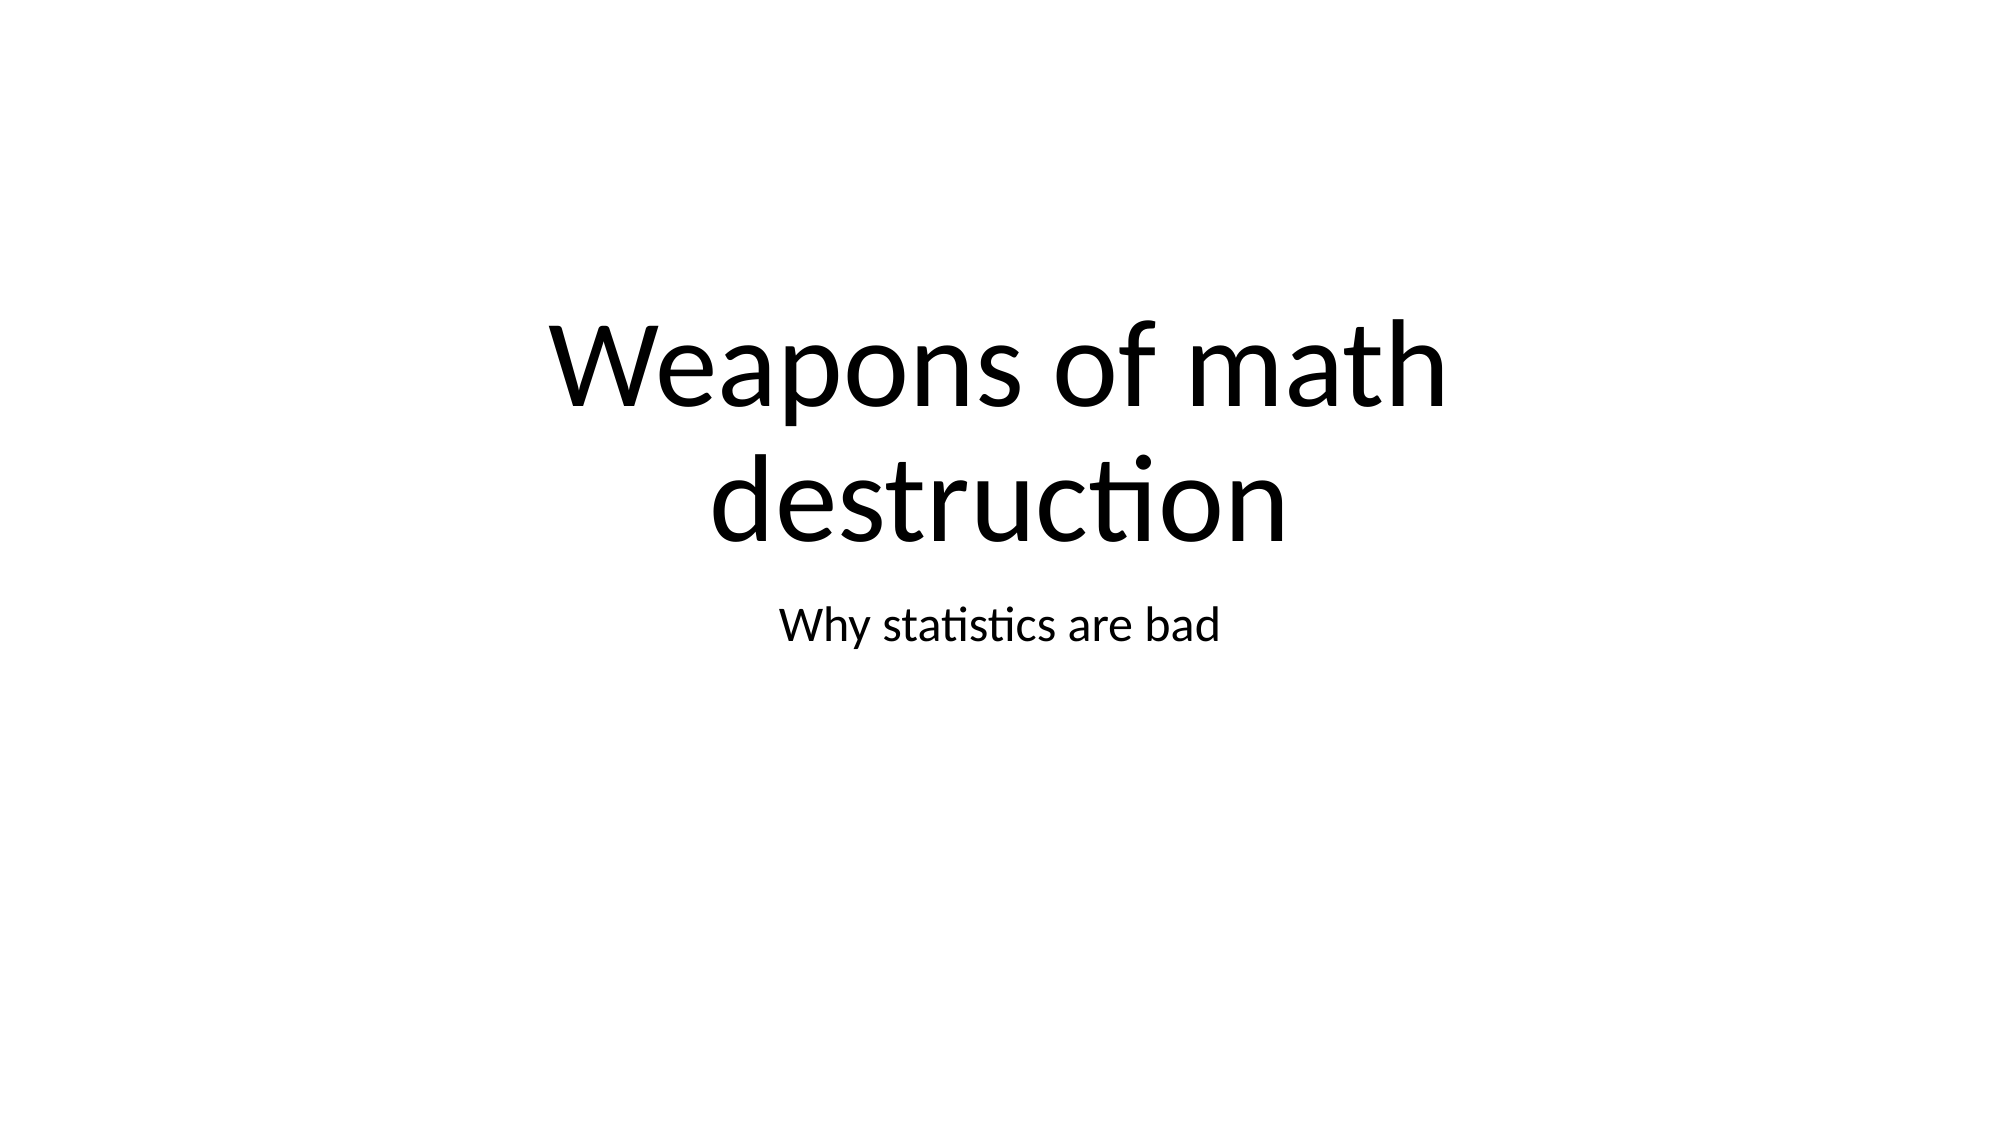

# Weapons of math destruction
Why statistics are bad